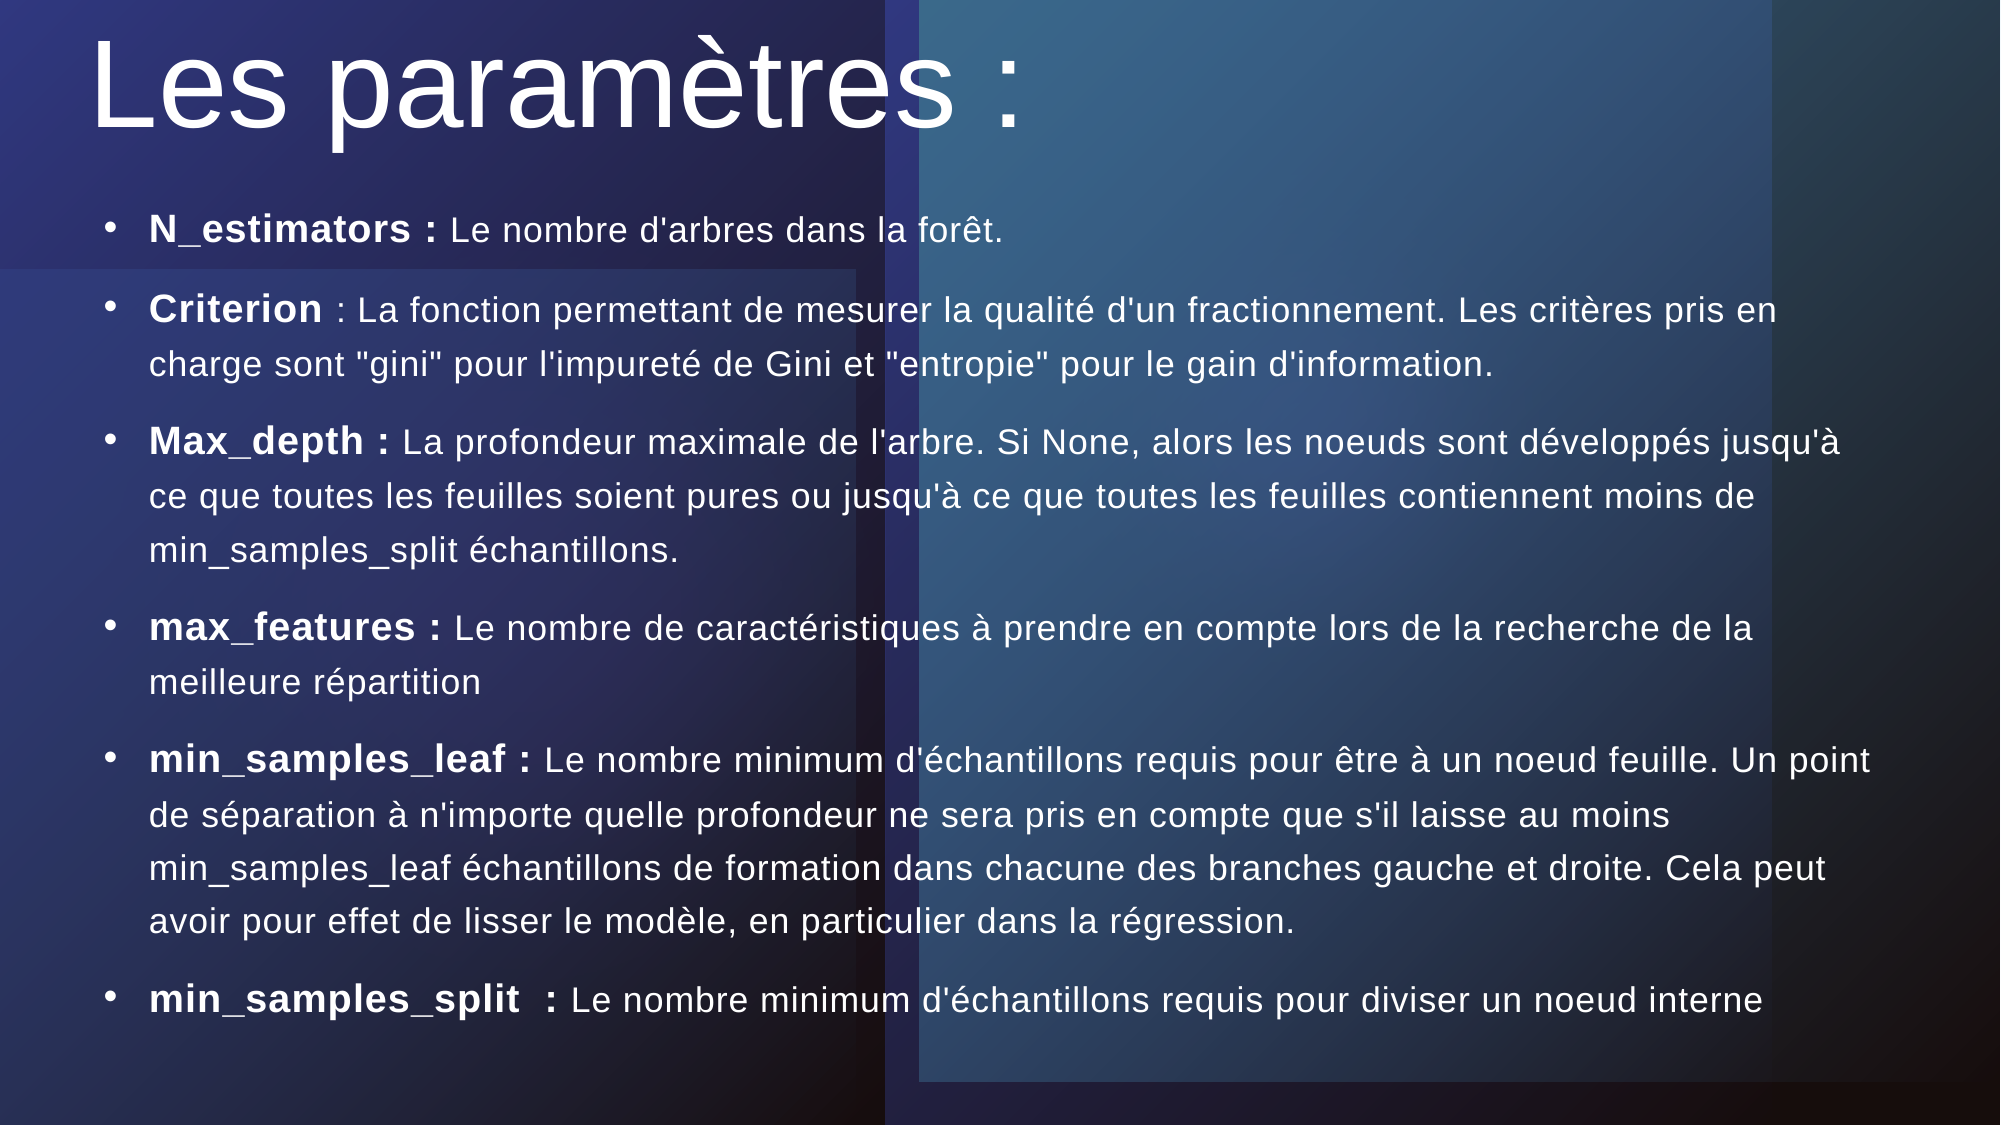

# Les paramètres :
N_estimators : Le nombre d'arbres dans la forêt.
Criterion : La fonction permettant de mesurer la qualité d'un fractionnement. Les critères pris en charge sont "gini" pour l'impureté de Gini et "entropie" pour le gain d'information.
Max_depth : La profondeur maximale de l'arbre. Si None, alors les noeuds sont développés jusqu'à ce que toutes les feuilles soient pures ou jusqu'à ce que toutes les feuilles contiennent moins de min_samples_split échantillons.
max_features : Le nombre de caractéristiques à prendre en compte lors de la recherche de la meilleure répartition
min_samples_leaf : Le nombre minimum d'échantillons requis pour être à un noeud feuille. Un point de séparation à n'importe quelle profondeur ne sera pris en compte que s'il laisse au moins min_samples_leaf échantillons de formation dans chacune des branches gauche et droite. Cela peut avoir pour effet de lisser le modèle, en particulier dans la régression.
min_samples_split  : Le nombre minimum d'échantillons requis pour diviser un noeud interne